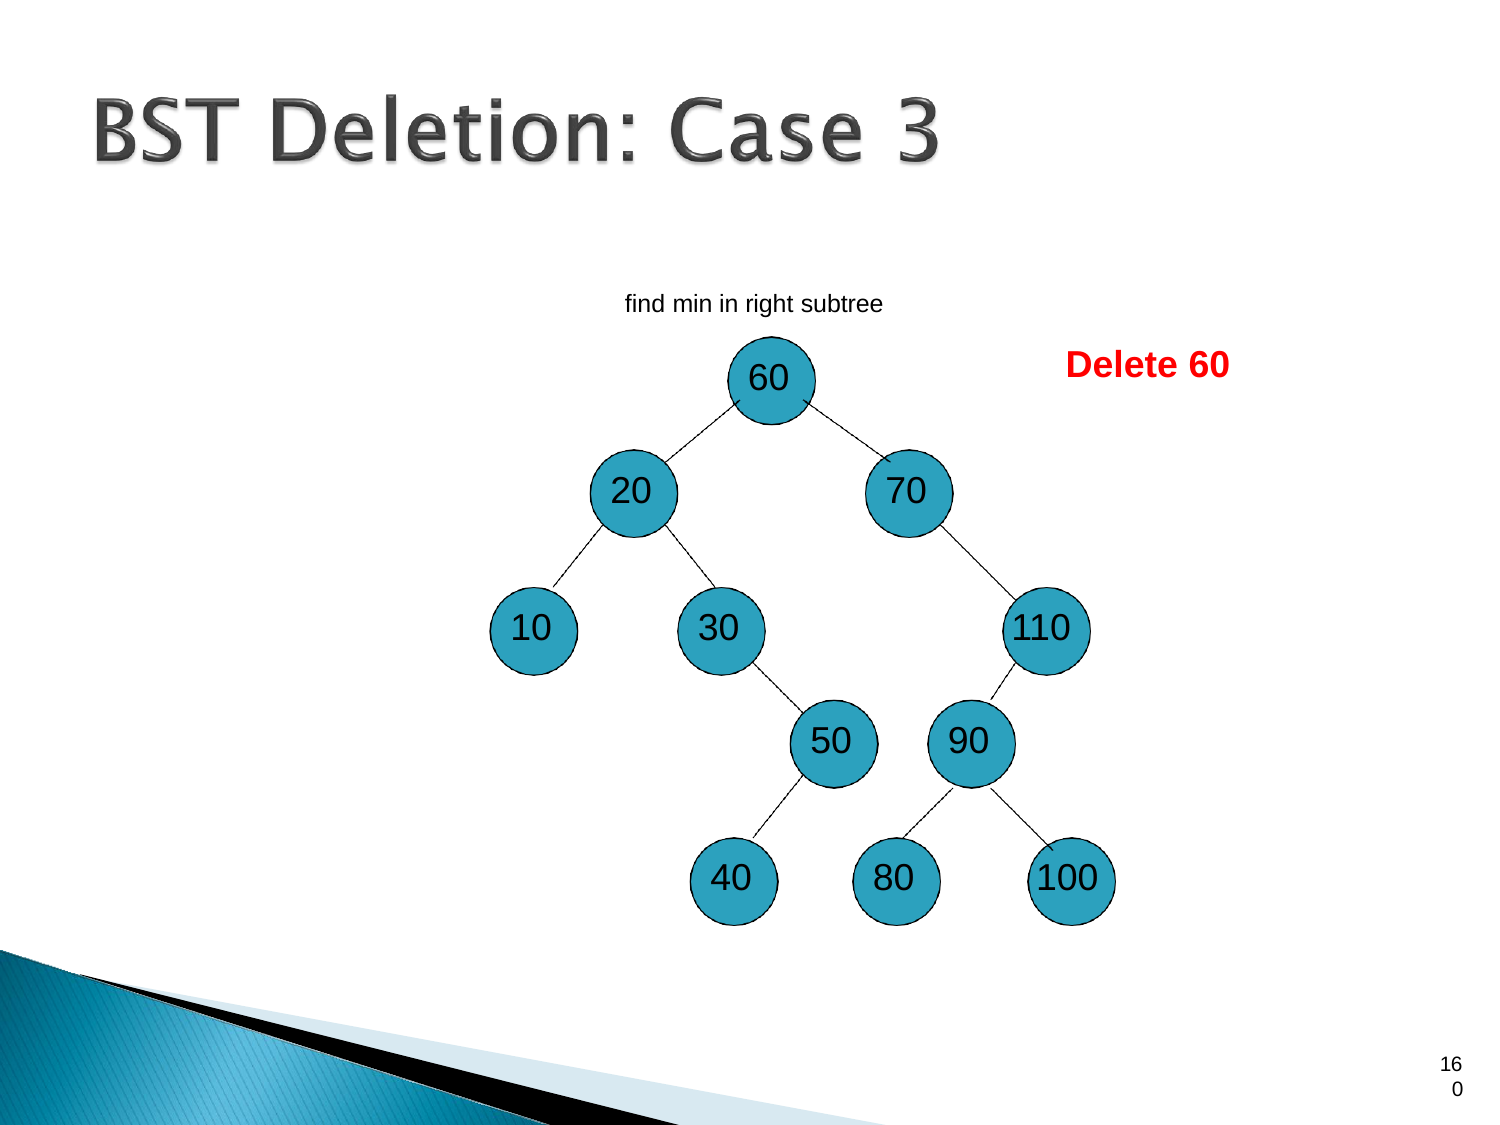

find min in right subtree

# Delete 60
60
20
70
10
30
110
50
90
40
80
100
16
0